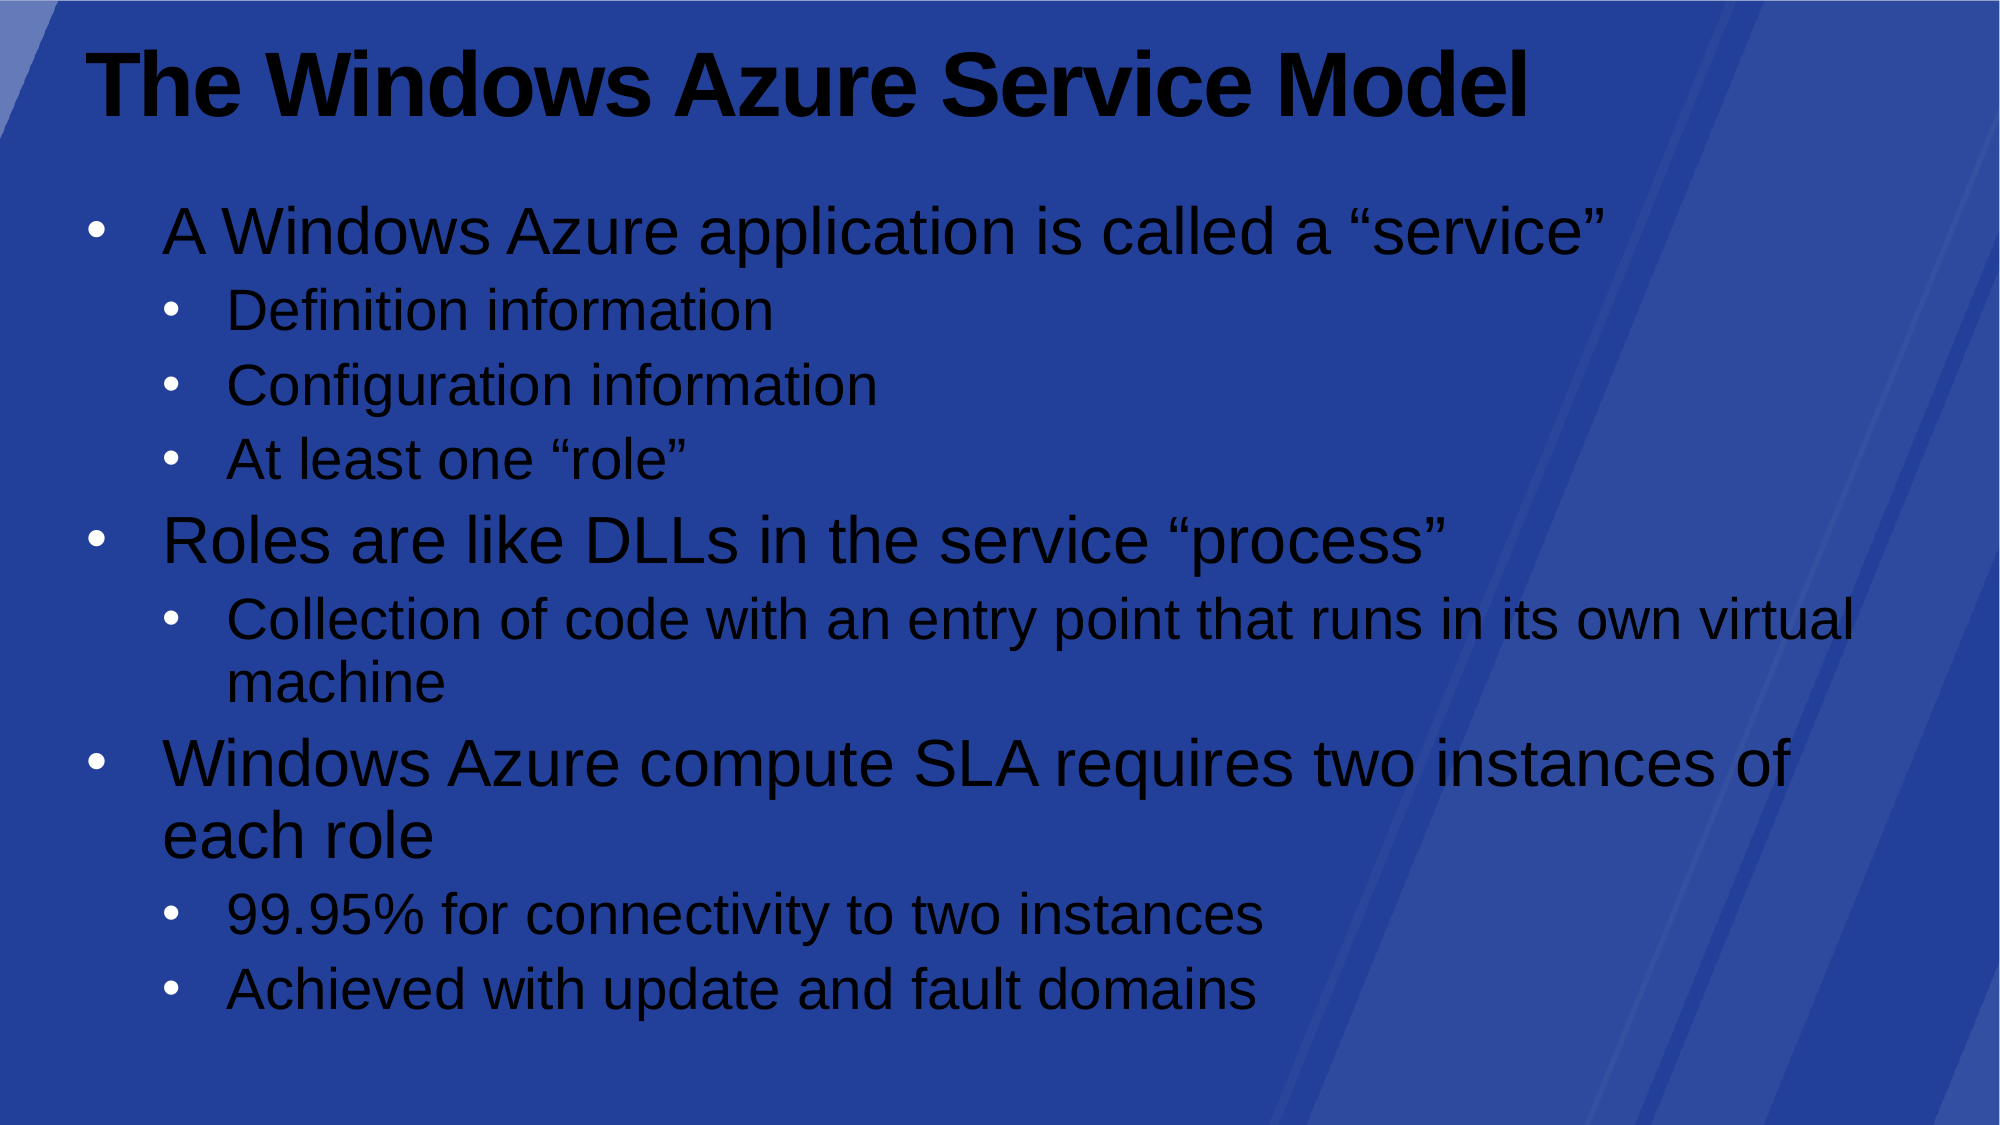

# The Windows Azure Service Model
A Windows Azure application is called a “service”
Definition information
Configuration information
At least one “role”
Roles are like DLLs in the service “process”
Collection of code with an entry point that runs in its own virtual machine
Windows Azure compute SLA requires two instances of each role
99.95% for connectivity to two instances
Achieved with update and fault domains